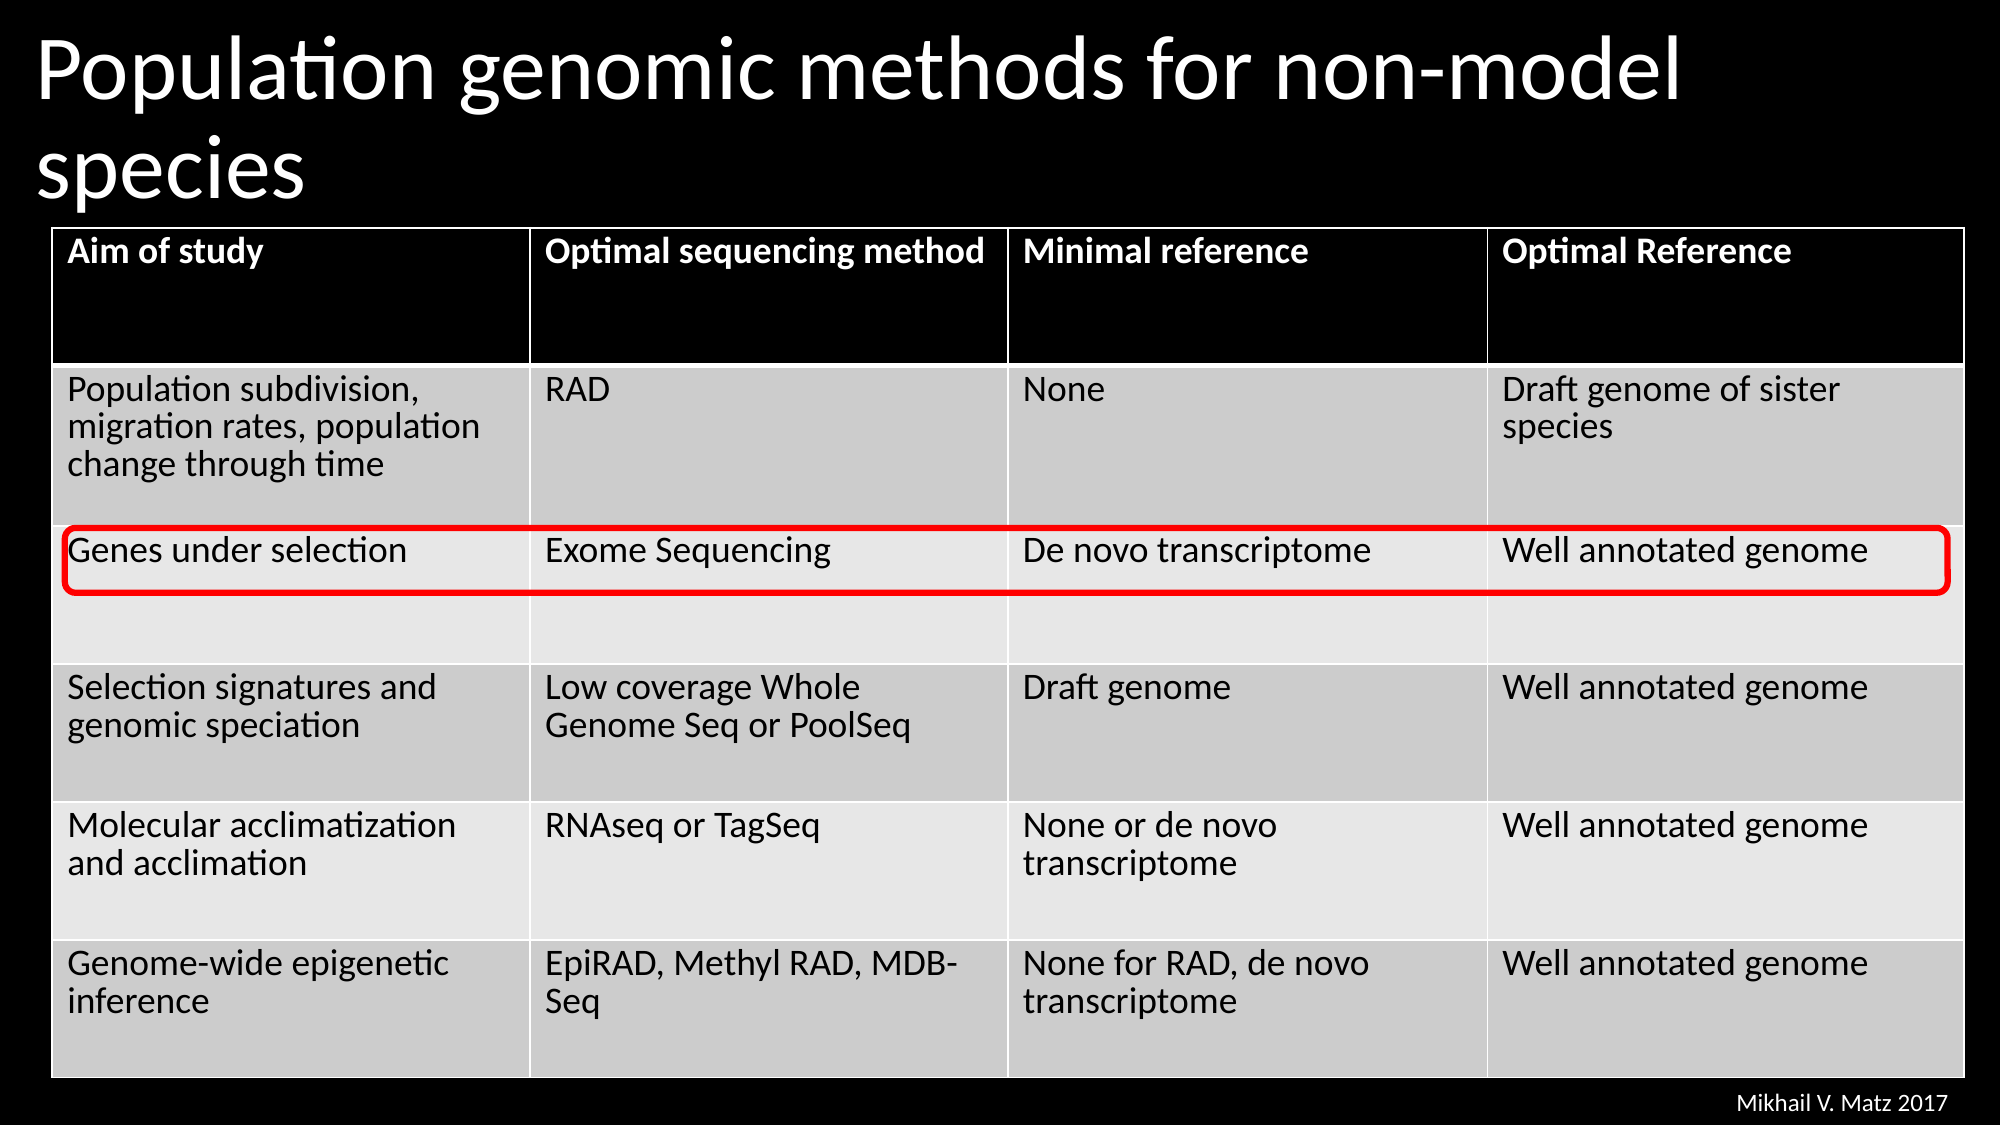

# Population genomic methods for non-model species
| Aim of study | Optimal sequencing method | Minimal reference | Optimal Reference |
| --- | --- | --- | --- |
| Population subdivision, migration rates, population change through time | RAD | None | Draft genome of sister species |
| Genes under selection | Exome Sequencing | De novo transcriptome | Well annotated genome |
| Selection signatures and genomic speciation | Low coverage Whole Genome Seq or PoolSeq | Draft genome | Well annotated genome |
| Molecular acclimatization and acclimation | RNAseq or TagSeq | None or de novo transcriptome | Well annotated genome |
| Genome-wide epigenetic inference | EpiRAD, Methyl RAD, MDB-Seq | None for RAD, de novo transcriptome | Well annotated genome |

Mikhail V. Matz 2017